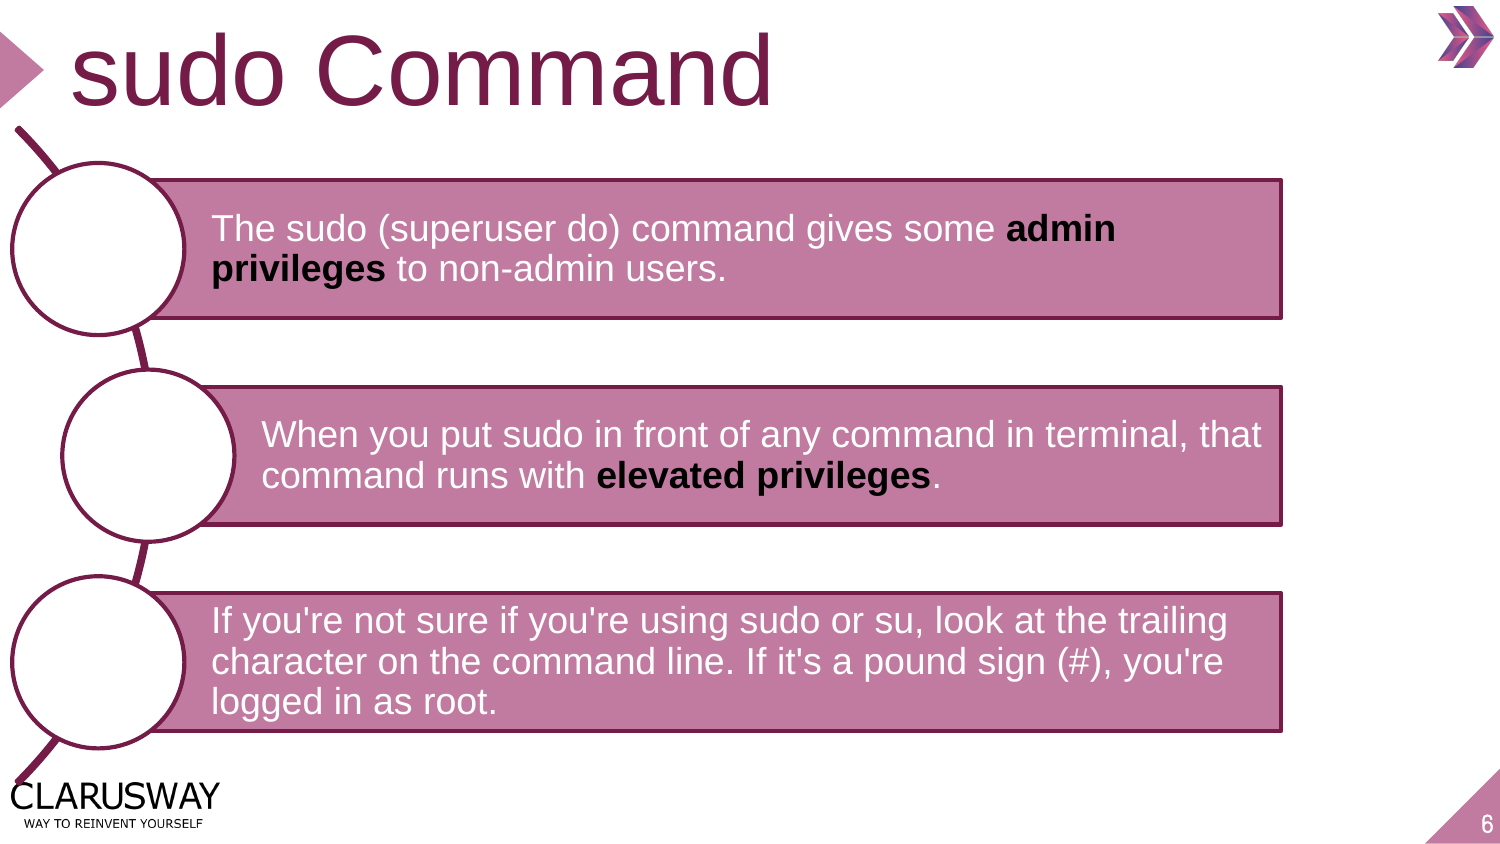

The sudo (superuser do) command gives some admin privileges to non-admin users.

When you put sudo in front of any command in terminal, that command runs with elevated privileges.

If you're not sure if you're using sudo or su, look at the trailing character on the command line. If it's a pound sign (#), you're logged in as root.
# sudo Command
6